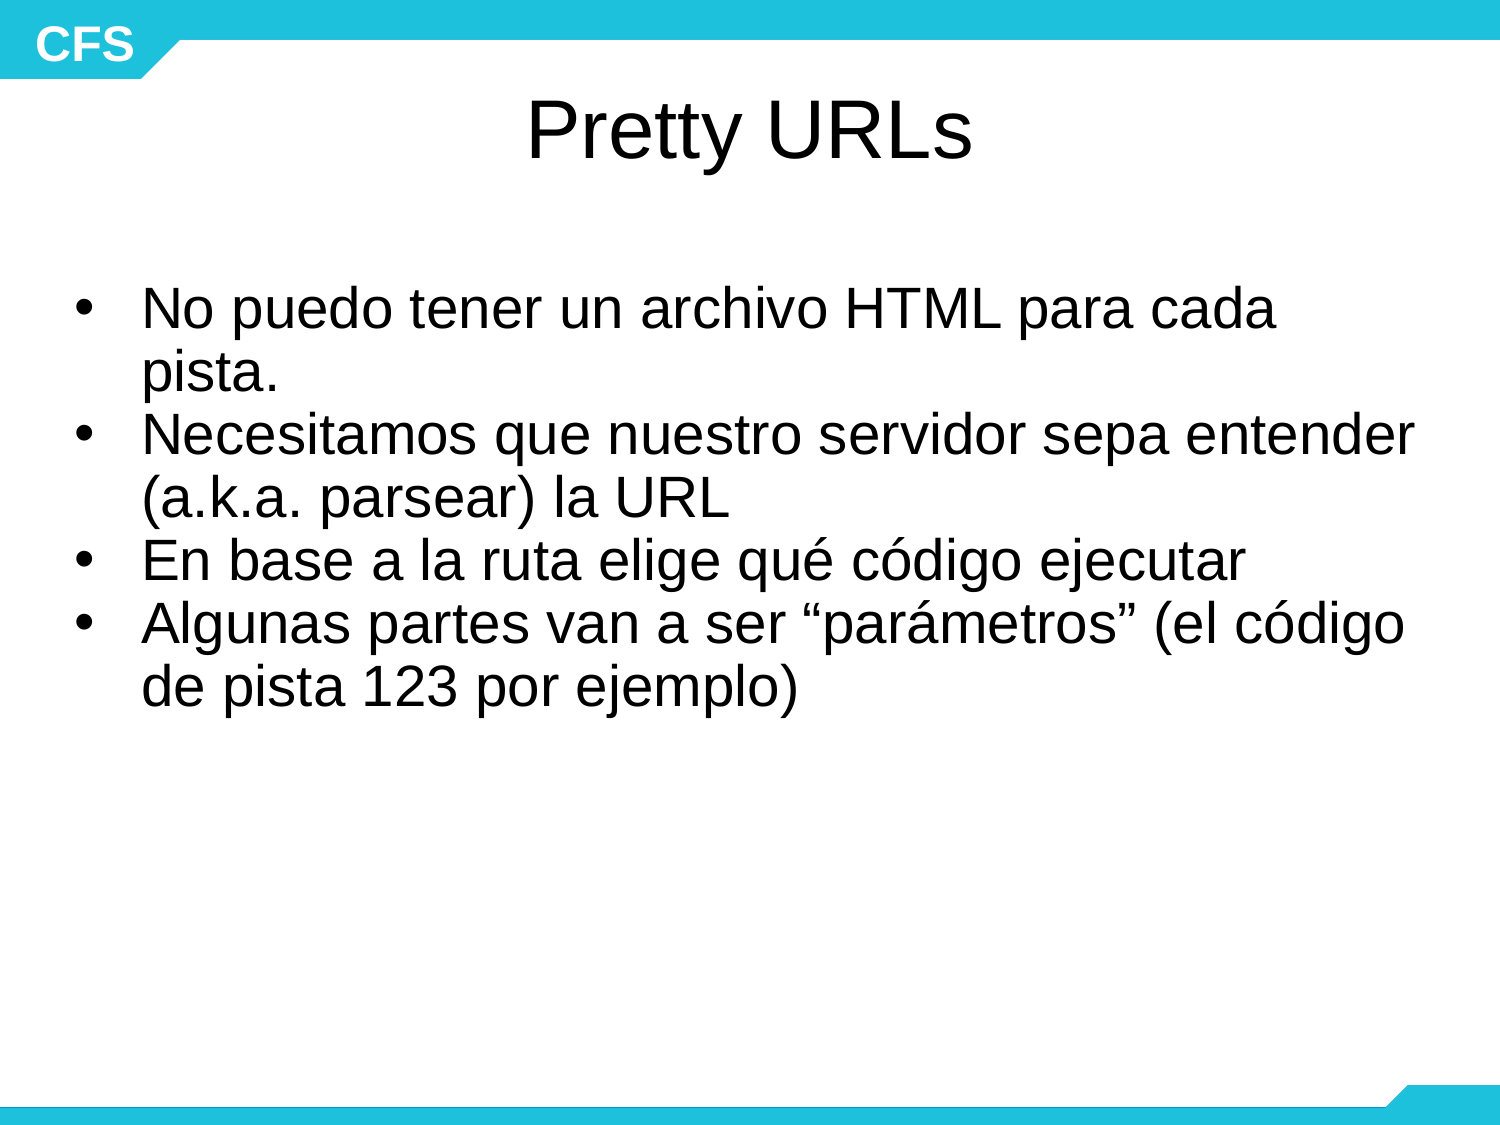

# Pretty URLs
No puedo tener un archivo HTML para cada pista.
Necesitamos que nuestro servidor sepa entender (a.k.a. parsear) la URL
En base a la ruta elige qué código ejecutar
Algunas partes van a ser “parámetros” (el código de pista 123 por ejemplo)